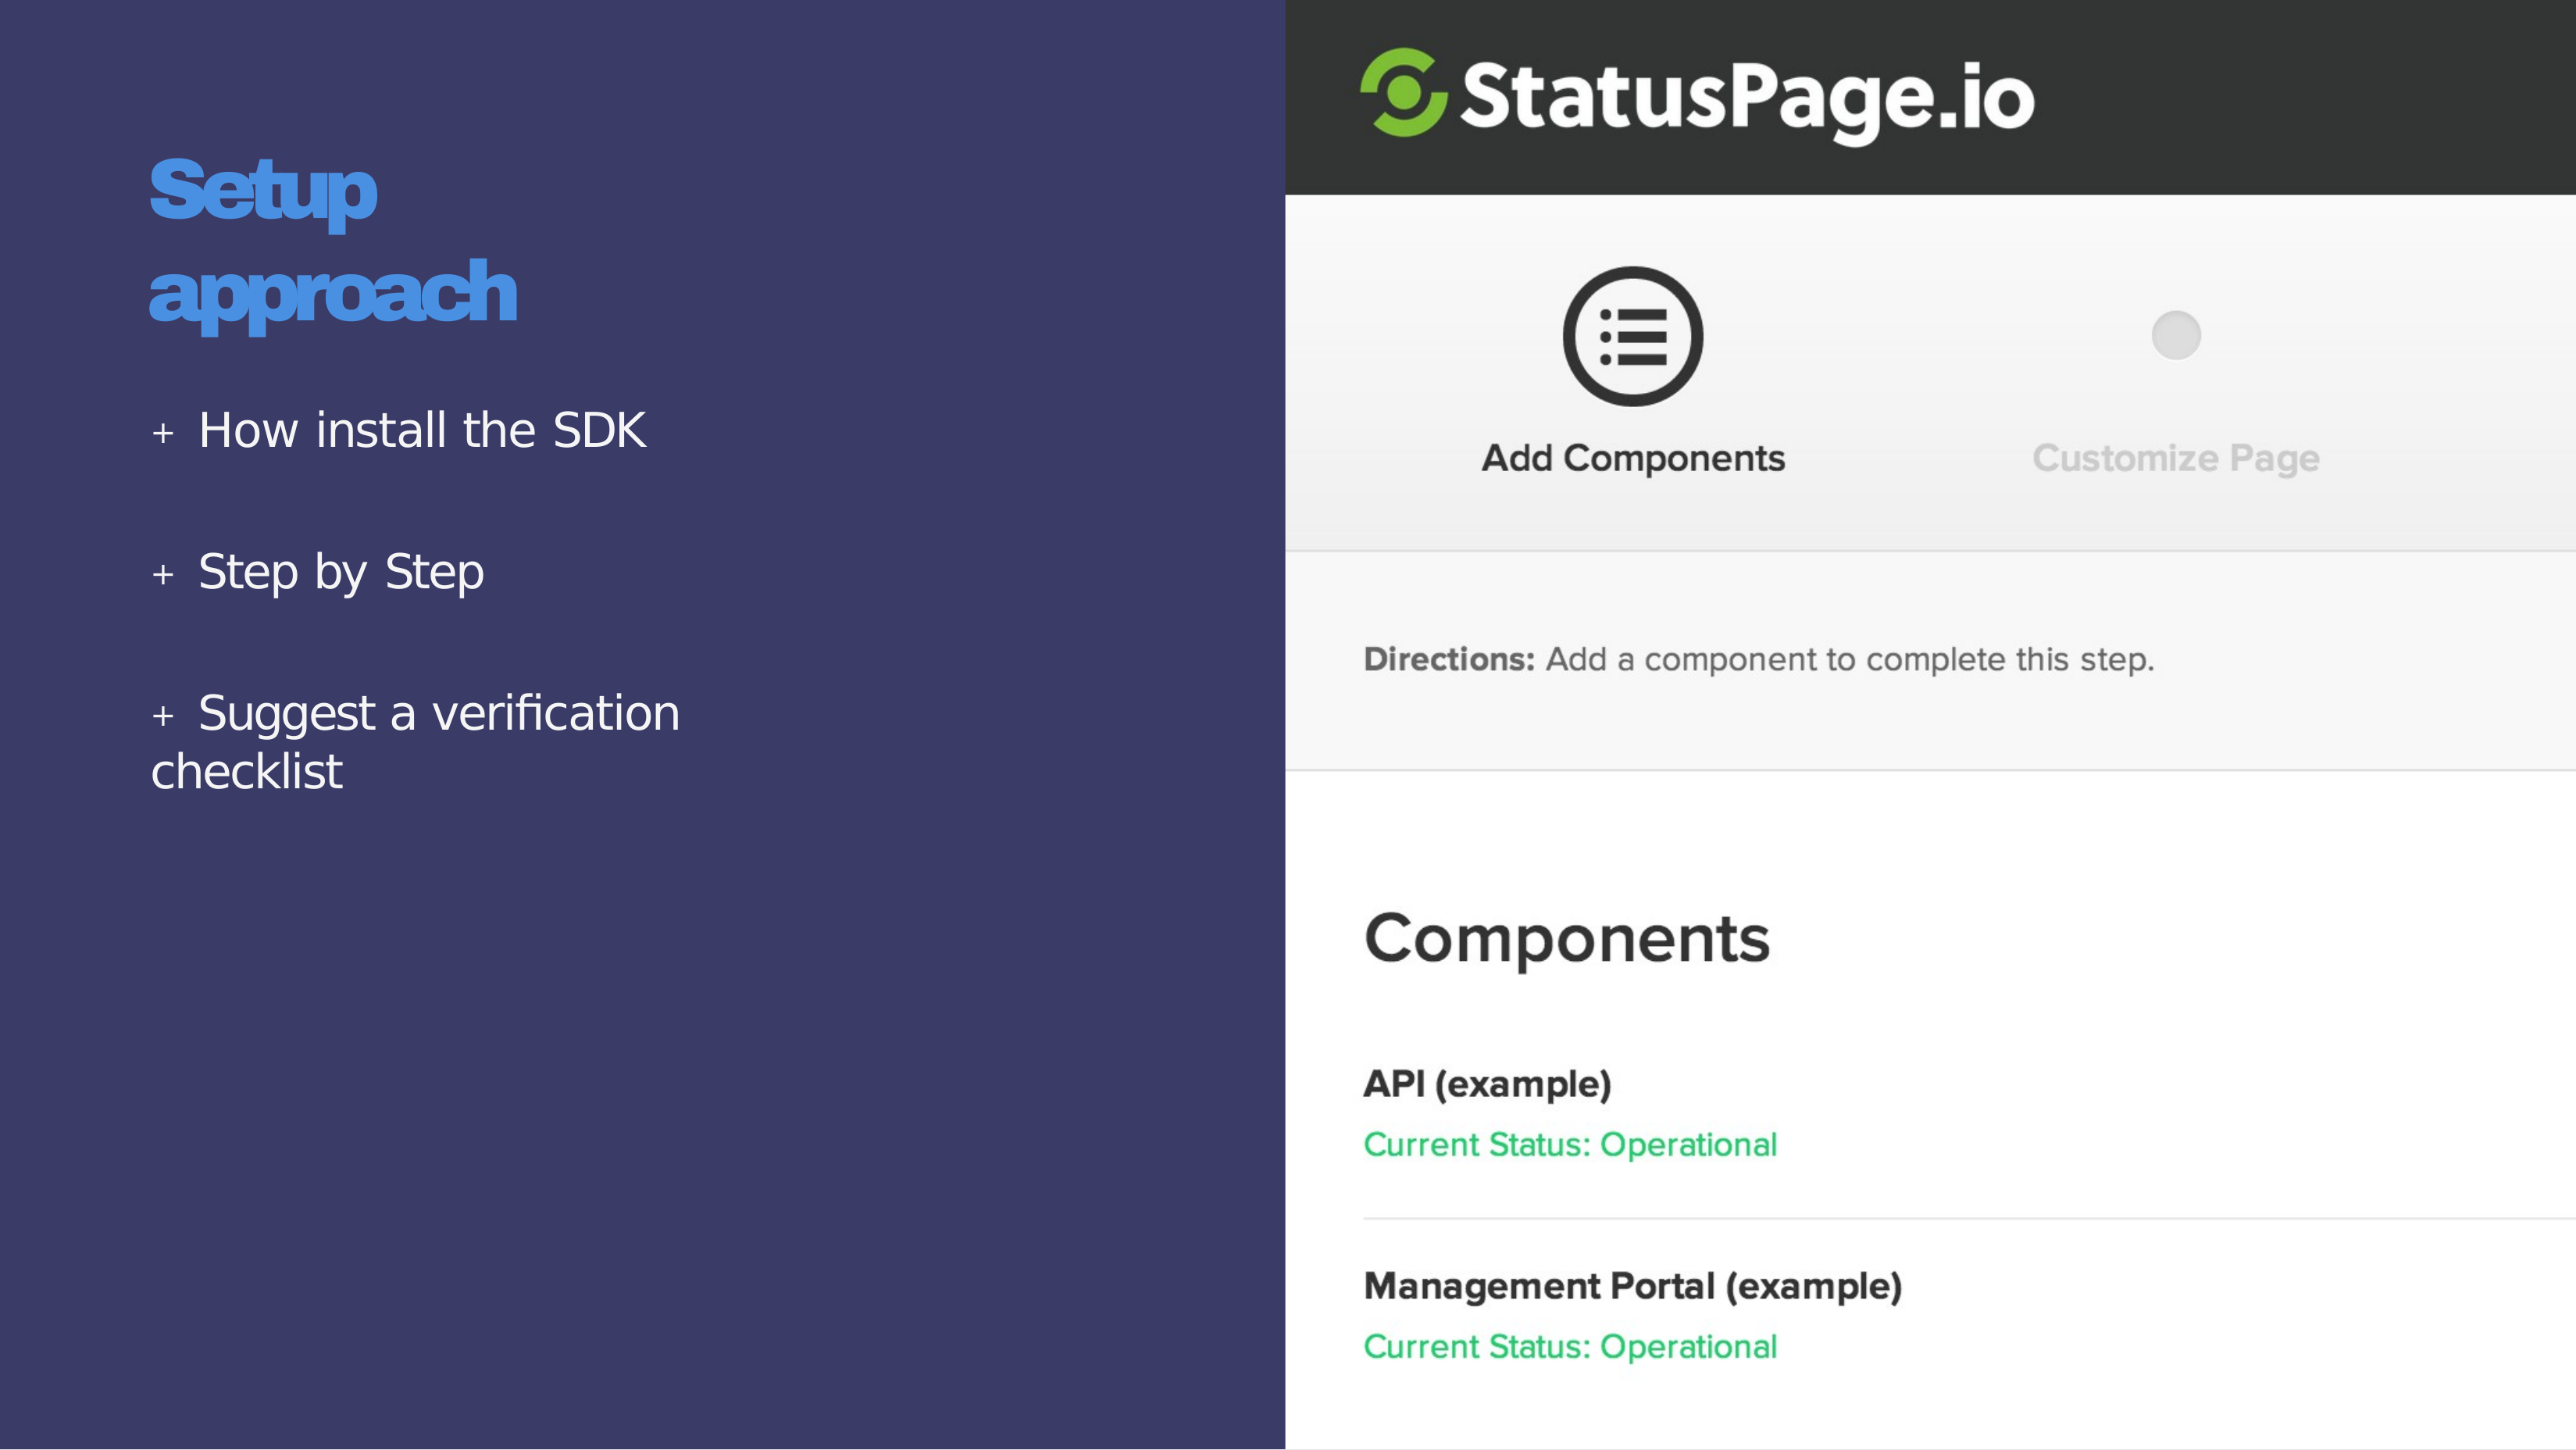

# Setup approach
+	How install the SDK

+	Step by Step

+	Suggest a veriﬁcation checklist